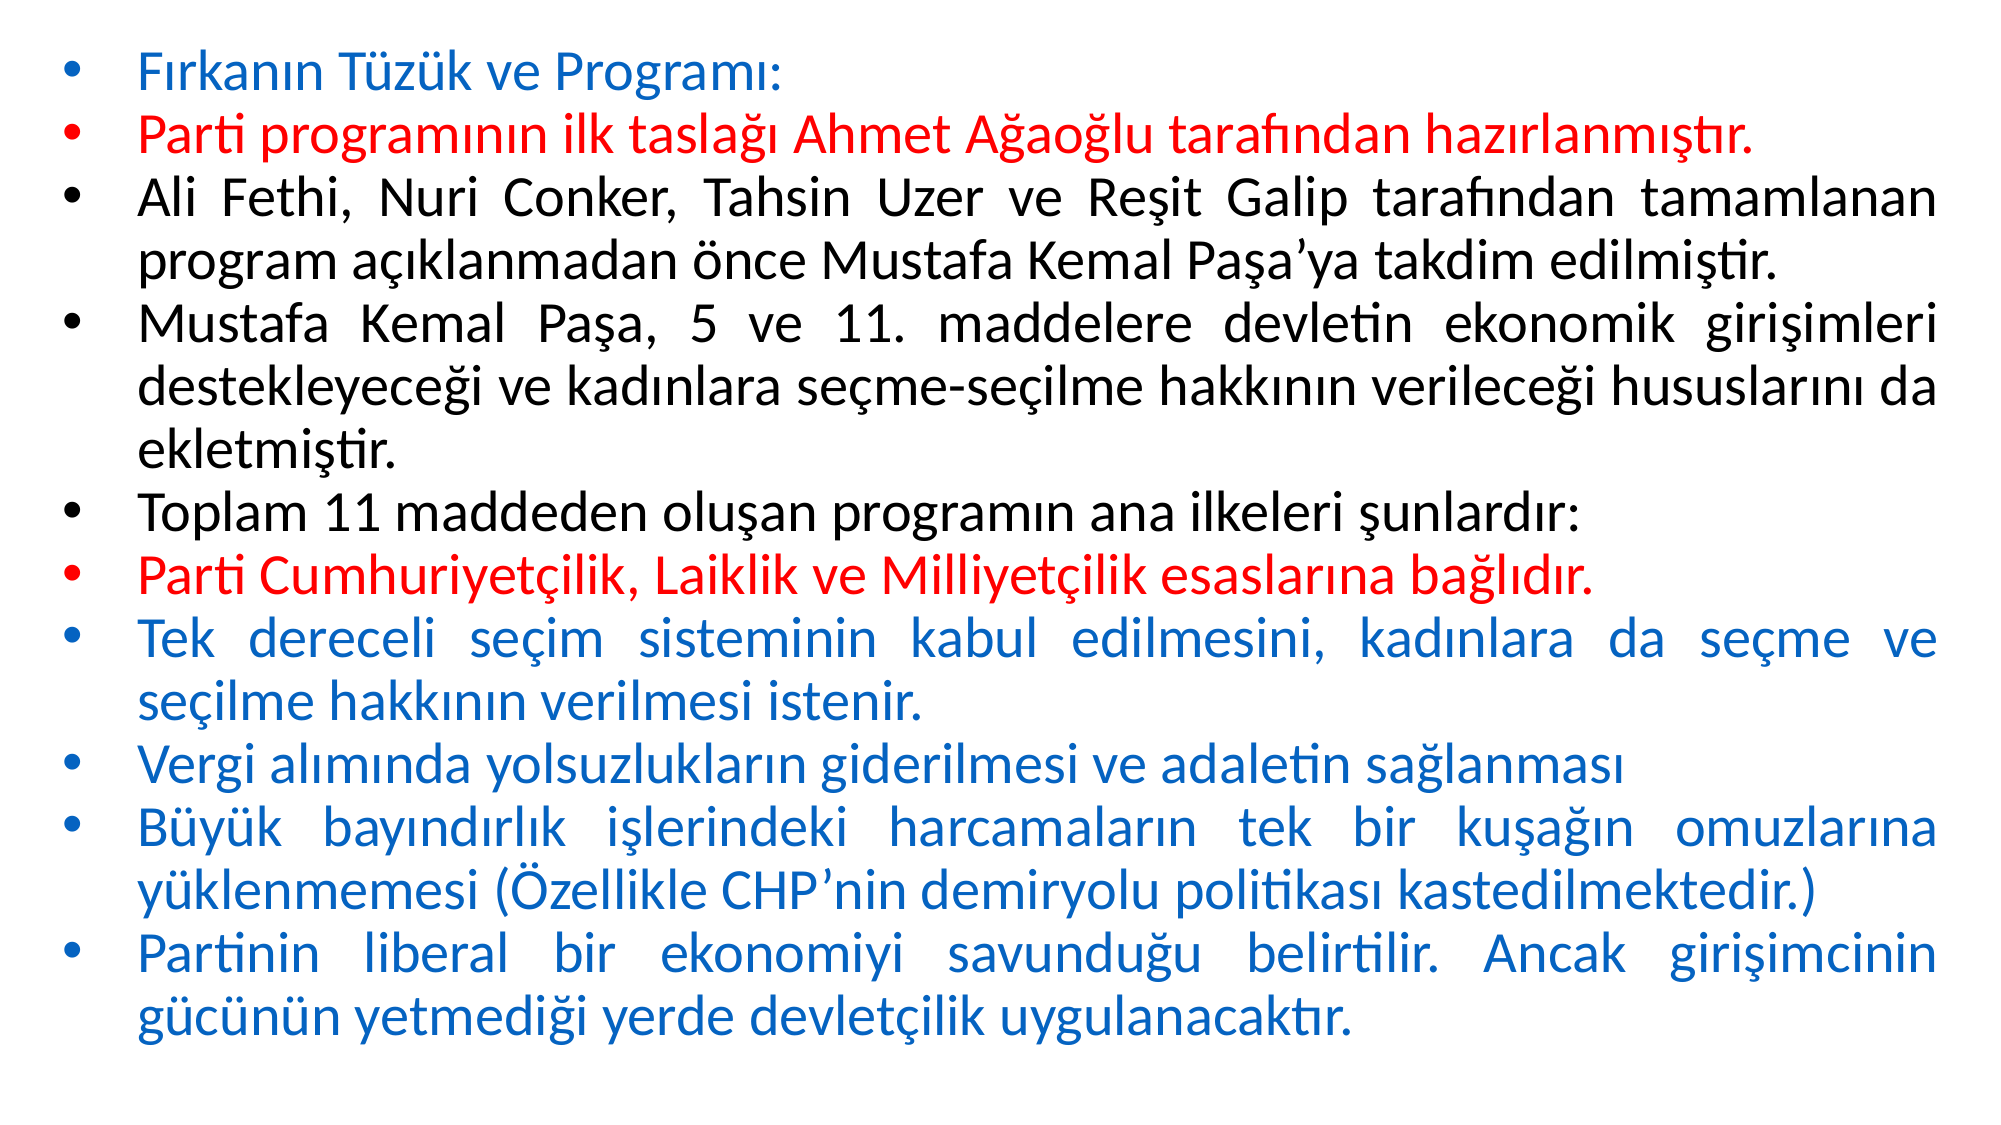

Fırkanın Tüzük ve Programı:
Parti programının ilk taslağı Ahmet Ağaoğlu tarafından hazırlanmıştır.
Ali Fethi, Nuri Conker, Tahsin Uzer ve Reşit Galip tarafından tamamlanan program açıklanmadan önce Mustafa Kemal Paşa’ya takdim edilmiştir.
Mustafa Kemal Paşa, 5 ve 11. maddelere devletin ekonomik girişimleri destekleyeceği ve kadınlara seçme-seçilme hakkının verileceği hususlarını da ekletmiştir.
Toplam 11 maddeden oluşan programın ana ilkeleri şunlardır:
Parti Cumhuriyetçilik, Laiklik ve Milliyetçilik esaslarına bağlıdır.
Tek dereceli seçim sisteminin kabul edilmesini, kadınlara da seçme ve seçilme hakkının verilmesi istenir.
Vergi alımında yolsuzlukların giderilmesi ve adaletin sağlanması
Büyük bayındırlık işlerindeki harcamaların tek bir kuşağın omuzlarına yüklenmemesi (Özellikle CHP’nin demiryolu politikası kastedilmektedir.)
Partinin liberal bir ekonomiyi savunduğu belirtilir. Ancak girişimcinin gücünün yetmediği yerde devletçilik uygulanacaktır.